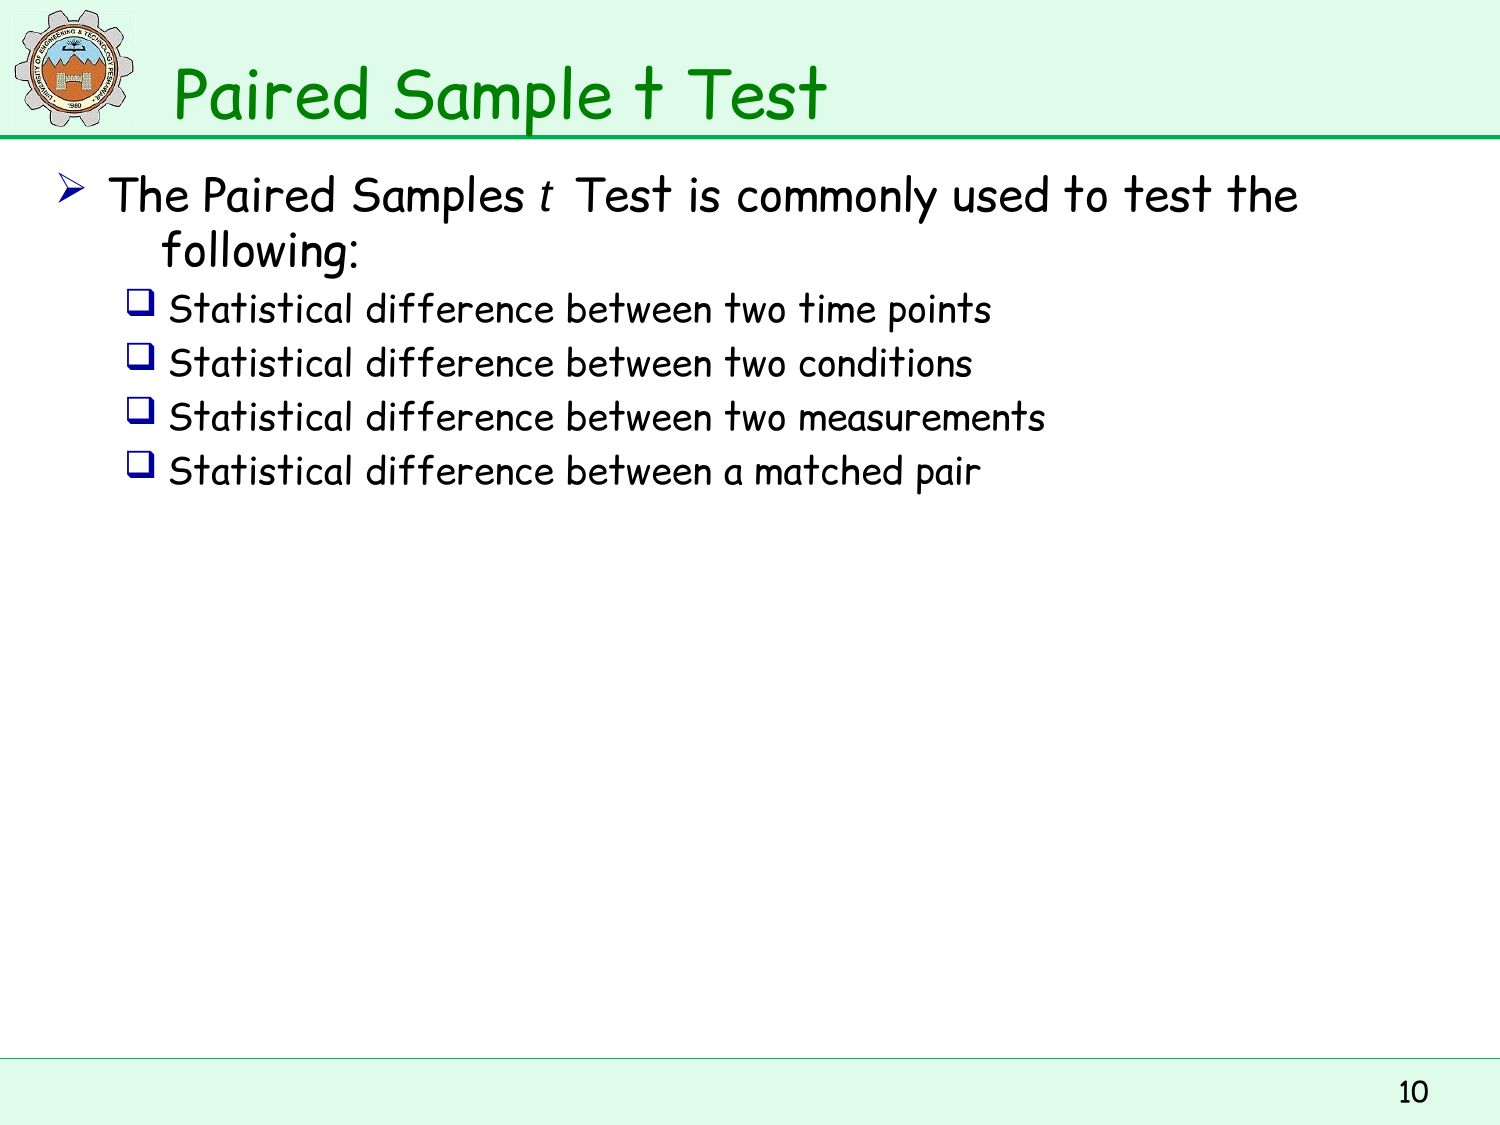

# Paired Sample t Test
The Paired Samples t Test is commonly used to test the 	following:
Statistical difference between two time points
Statistical difference between two conditions
Statistical difference between two measurements
Statistical difference between a matched pair
10